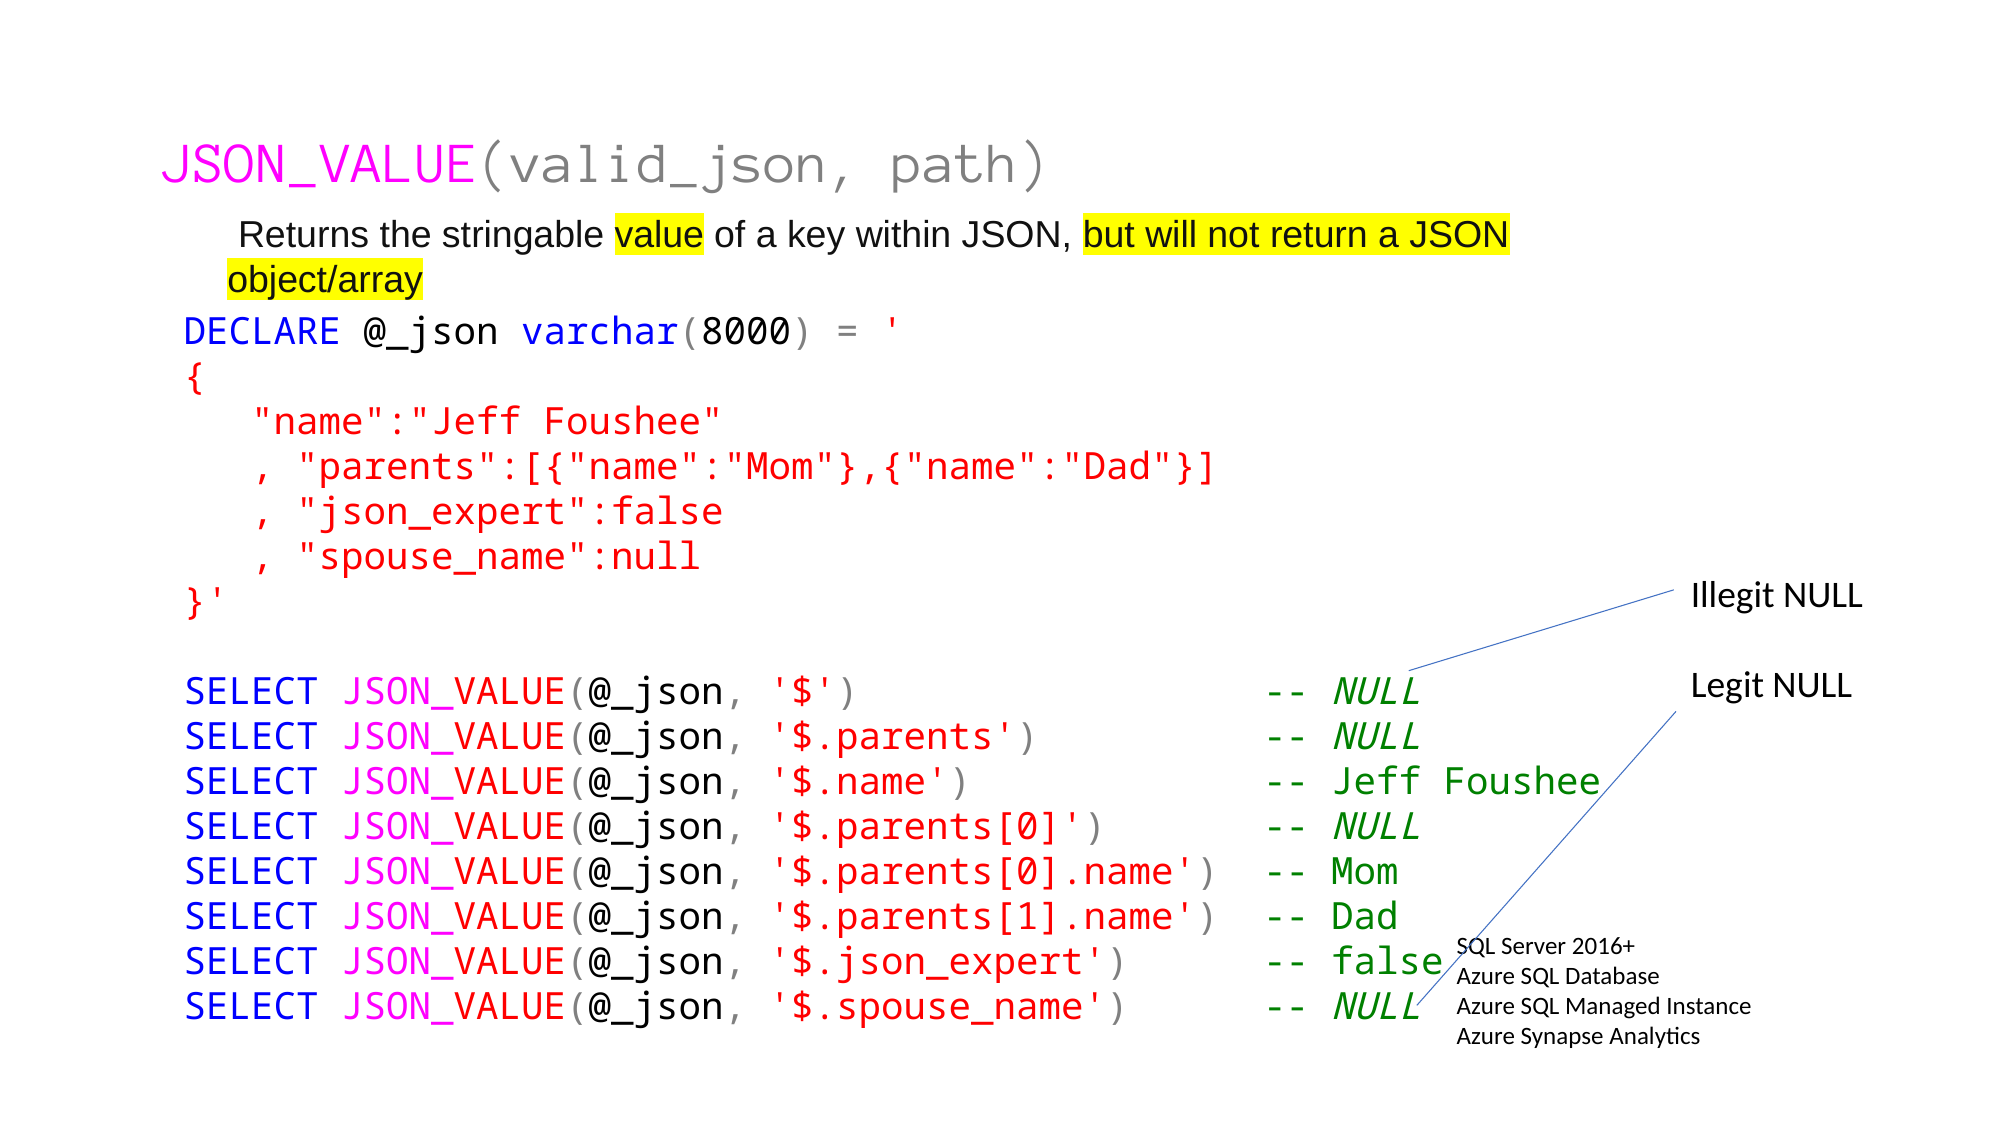

JSON_VALUE(valid_json, path)
 Returns the stringable value of a key within JSON, but will not return a JSON object/array
DECLARE @_json varchar(8000) = '
{
   "name":"Jeff Foushee"
   , "parents":[{"name":"Mom"},{"name":"Dad"}]
   , "json_expert":false
   , "spouse_name":null
}'

SELECT JSON_VALUE(@_json, '$')                  -- NULL
SELECT JSON_VALUE(@_json, '$.parents')          -- NULL
SELECT JSON_VALUE(@_json, '$.name')             -- Jeff Foushee
SELECT JSON_VALUE(@_json, '$.parents[0]')       -- NULL
SELECT JSON_VALUE(@_json, '$.parents[0].name')  -- Mom
SELECT JSON_VALUE(@_json, '$.parents[1].name')  -- Dad
SELECT JSON_VALUE(@_json, '$.json_expert')      -- false
SELECT JSON_VALUE(@_json, '$.spouse_name')      -- NULL
Illegit NULL

Legit NULL
SQL Server 2016+
Azure SQL Database
Azure SQL Managed Instance
Azure Synapse Analytics